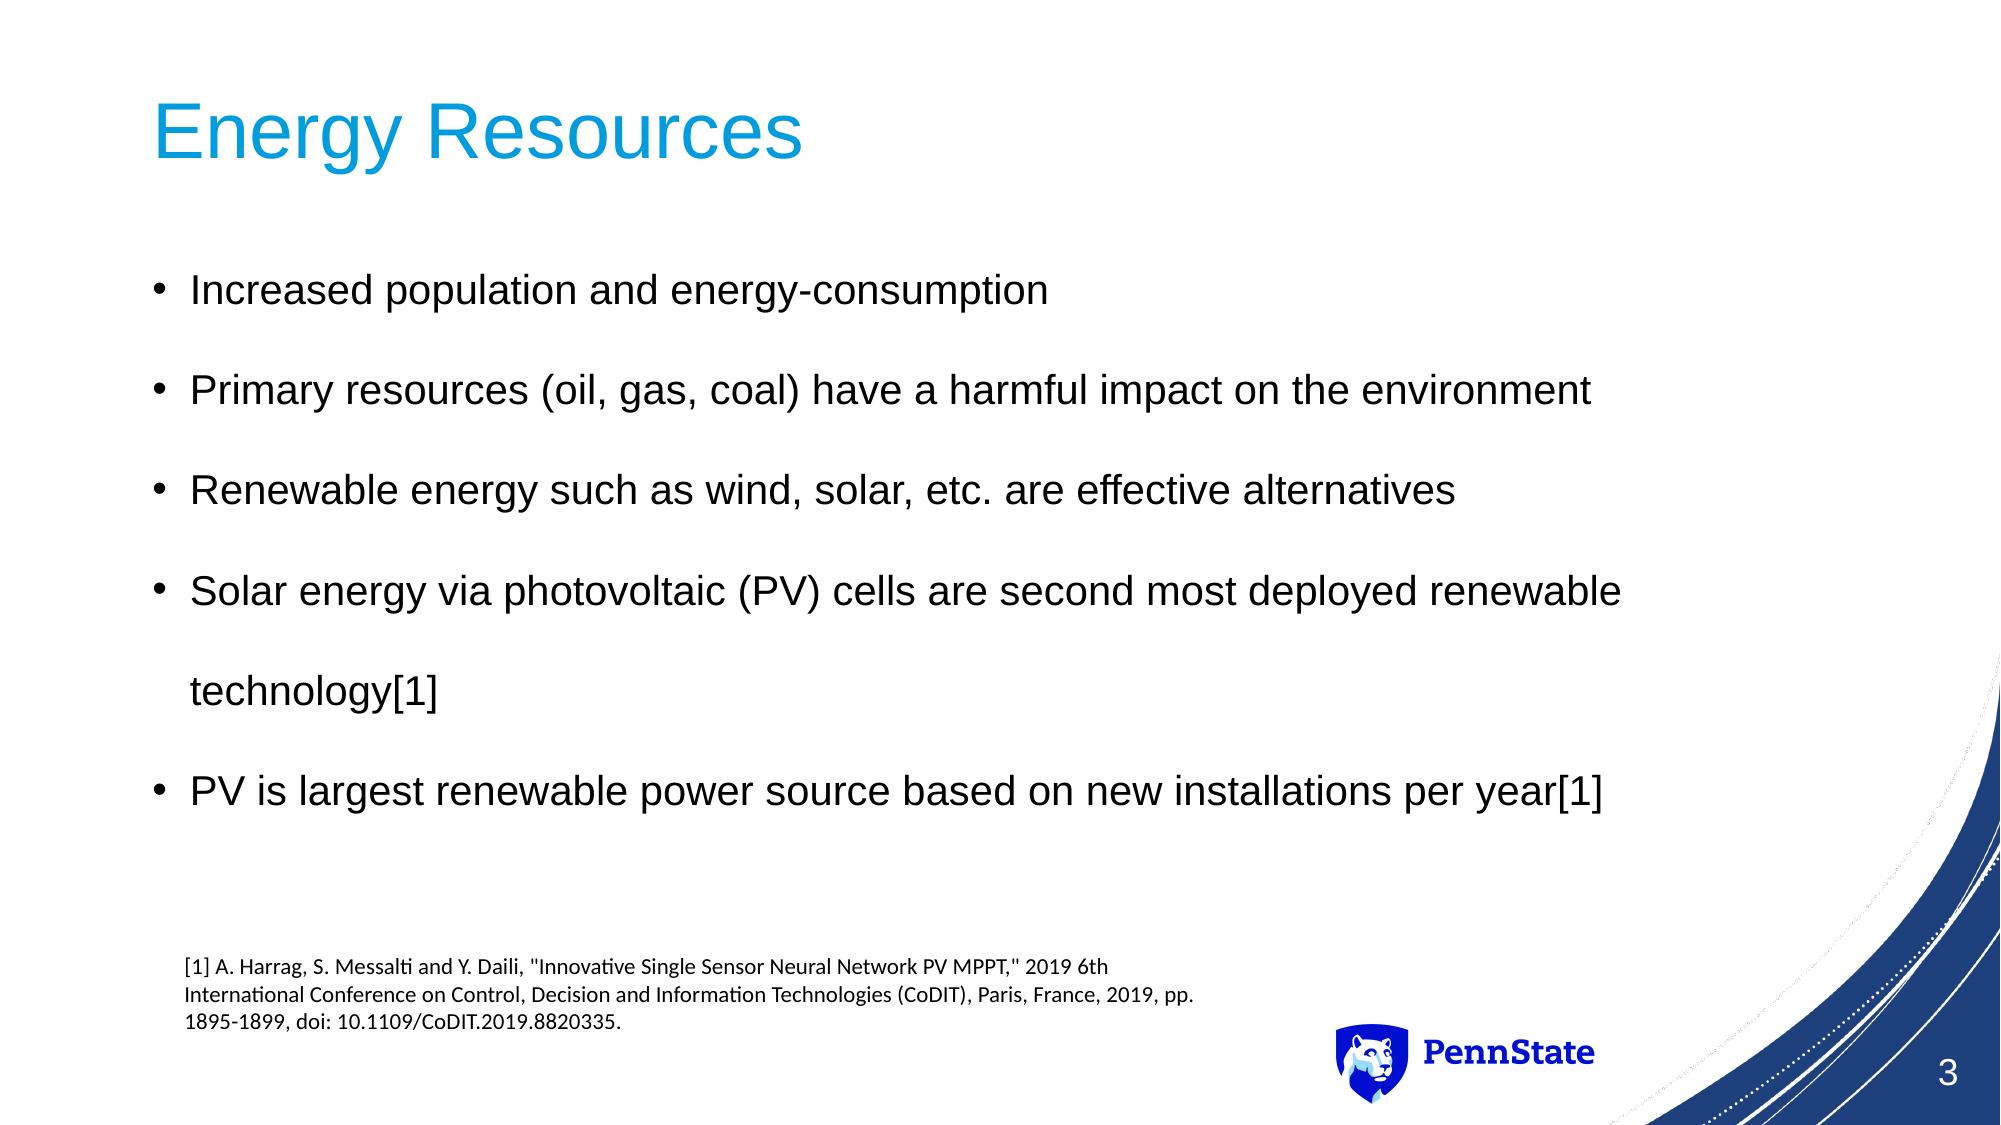

# Energy Resources
Increased population and energy-consumption
Primary resources (oil, gas, coal) have a harmful impact on the environment
Renewable energy such as wind, solar, etc. are effective alternatives
Solar energy via photovoltaic (PV) cells are second most deployed renewable technology[1]
PV is largest renewable power source based on new installations per year[1]

[1] A. Harrag, S. Messalti and Y. Daili, "Innovative Single Sensor Neural Network PV MPPT," 2019 6th International Conference on Control, Decision and Information Technologies (CoDIT), Paris, France, 2019, pp. 1895-1899, doi: 10.1109/CoDIT.2019.8820335.
3